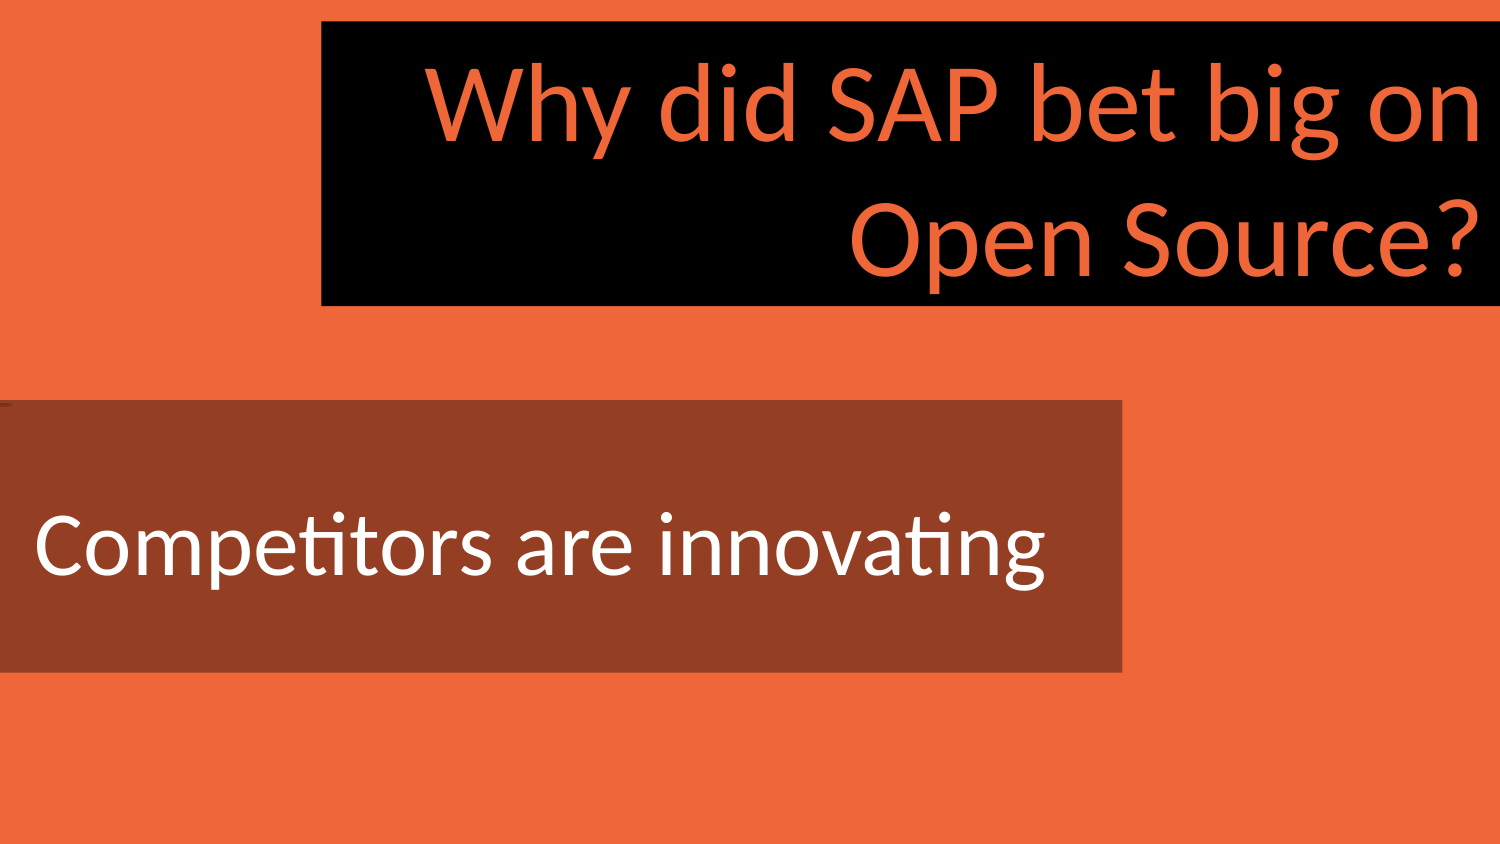

Why did SAP bet big on Open Source?

Competitors are innovating